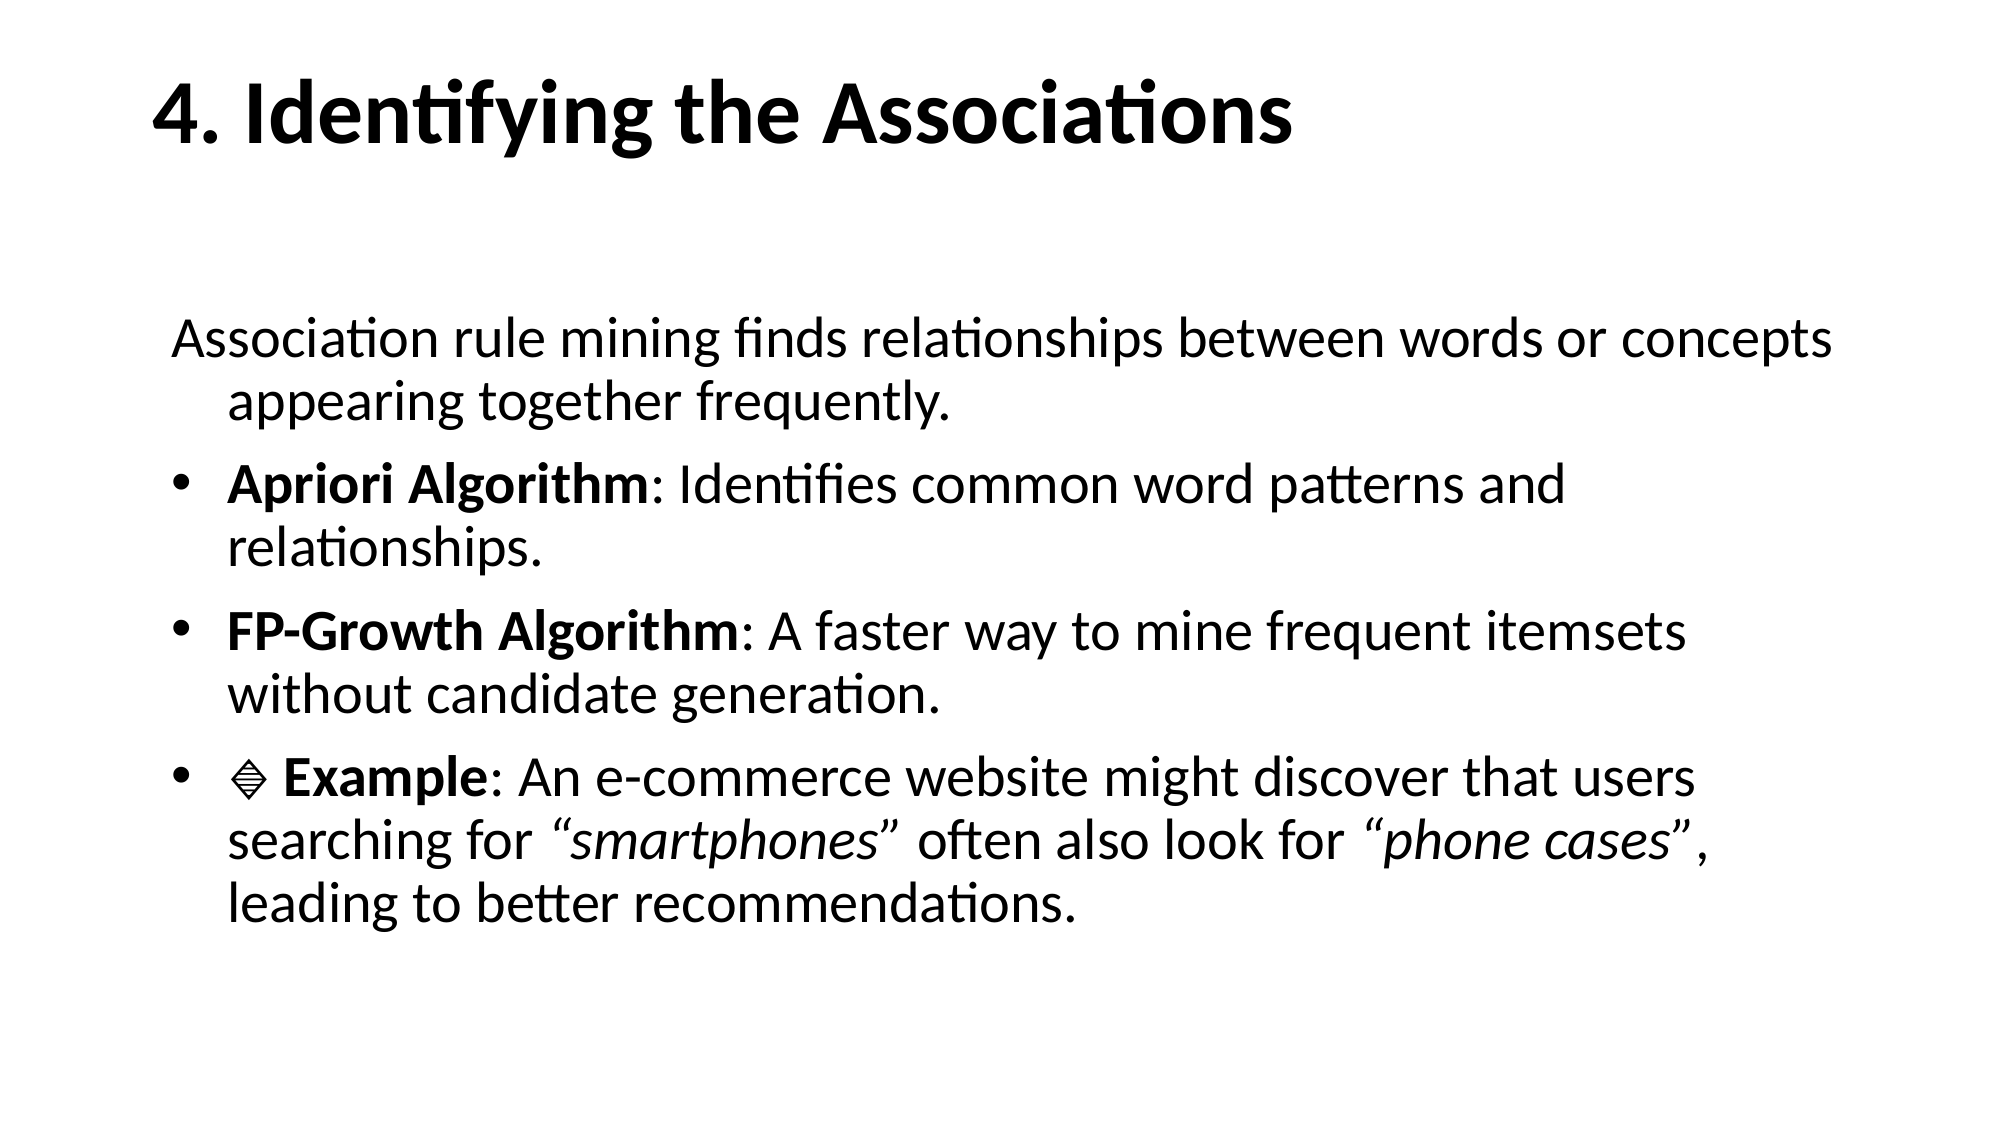

# 4. Identifying the Associations
Association rule mining finds relationships between words or concepts appearing together frequently.
Apriori Algorithm: Identifies common word patterns and relationships.
FP-Growth Algorithm: A faster way to mine frequent itemsets without candidate generation.
🔹 Example: An e-commerce website might discover that users searching for “smartphones” often also look for “phone cases”, leading to better recommendations.